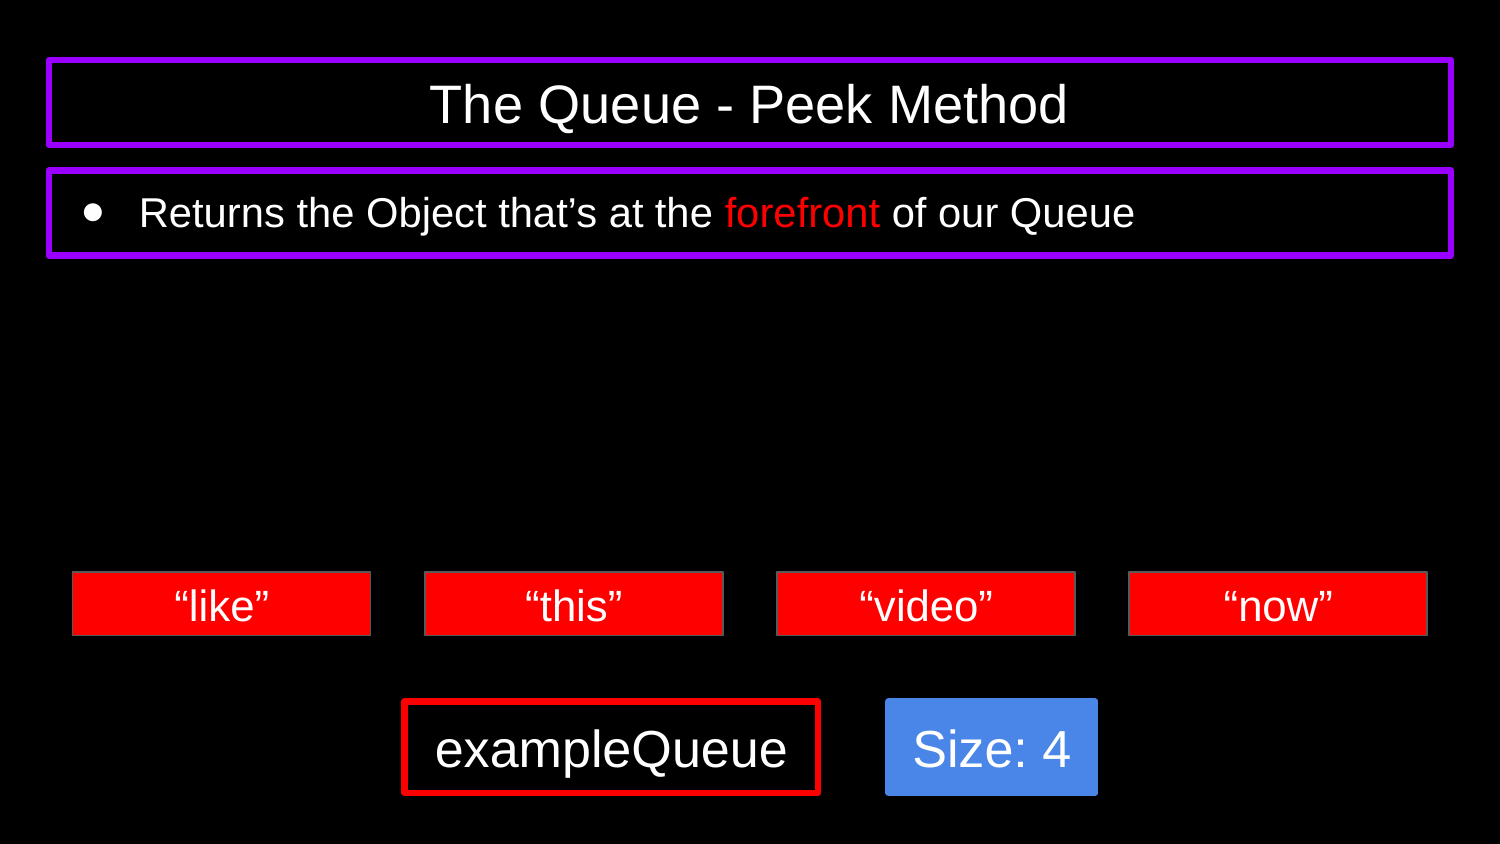

# The Queue - Peek Method
Returns the Object that’s at the forefront of our Queue
“like”
“this”
“video”
“now”
exampleQueue
Size: 4